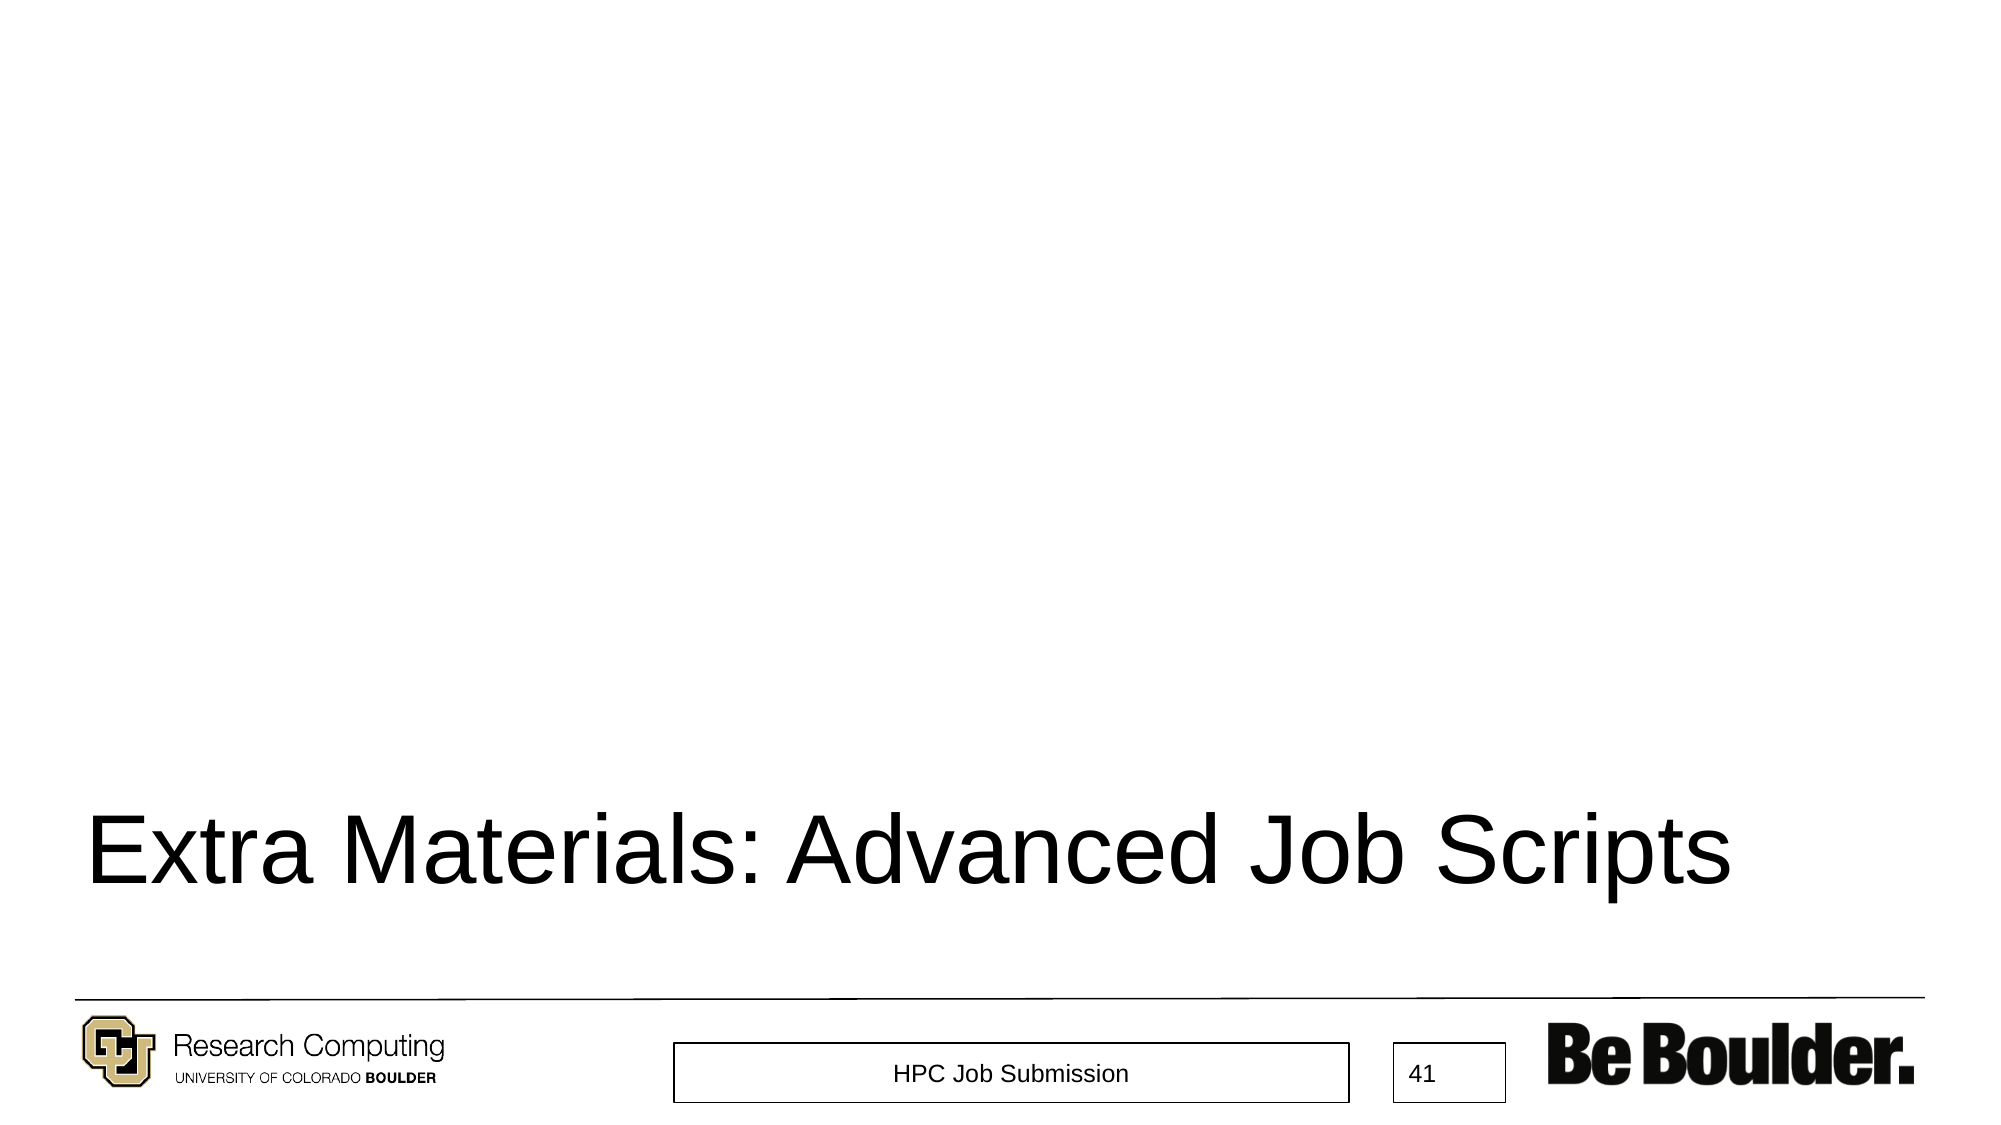

# Extra Materials: Advanced Job Scripts
HPC Job Submission
41